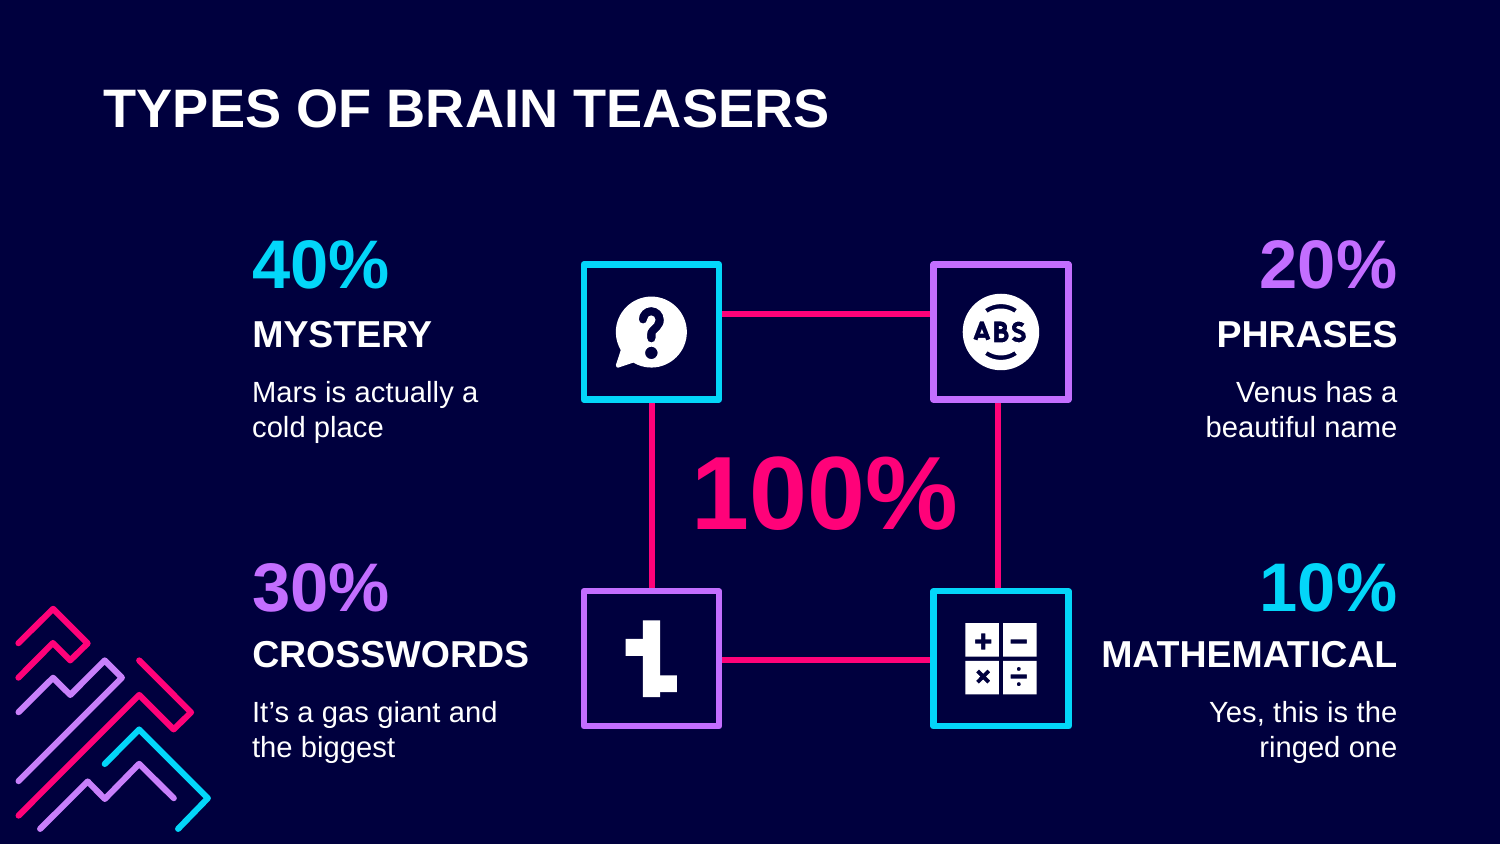

# TYPES OF BRAIN TEASERS
40%
20%

MYSTERY
PHRASES

Mars is actually a cold place
Venus has a beautiful name
100%
30%
10%

CROSSWORDS
MATHEMATICAL

It’s a gas giant and the biggest
Yes, this is the ringed one